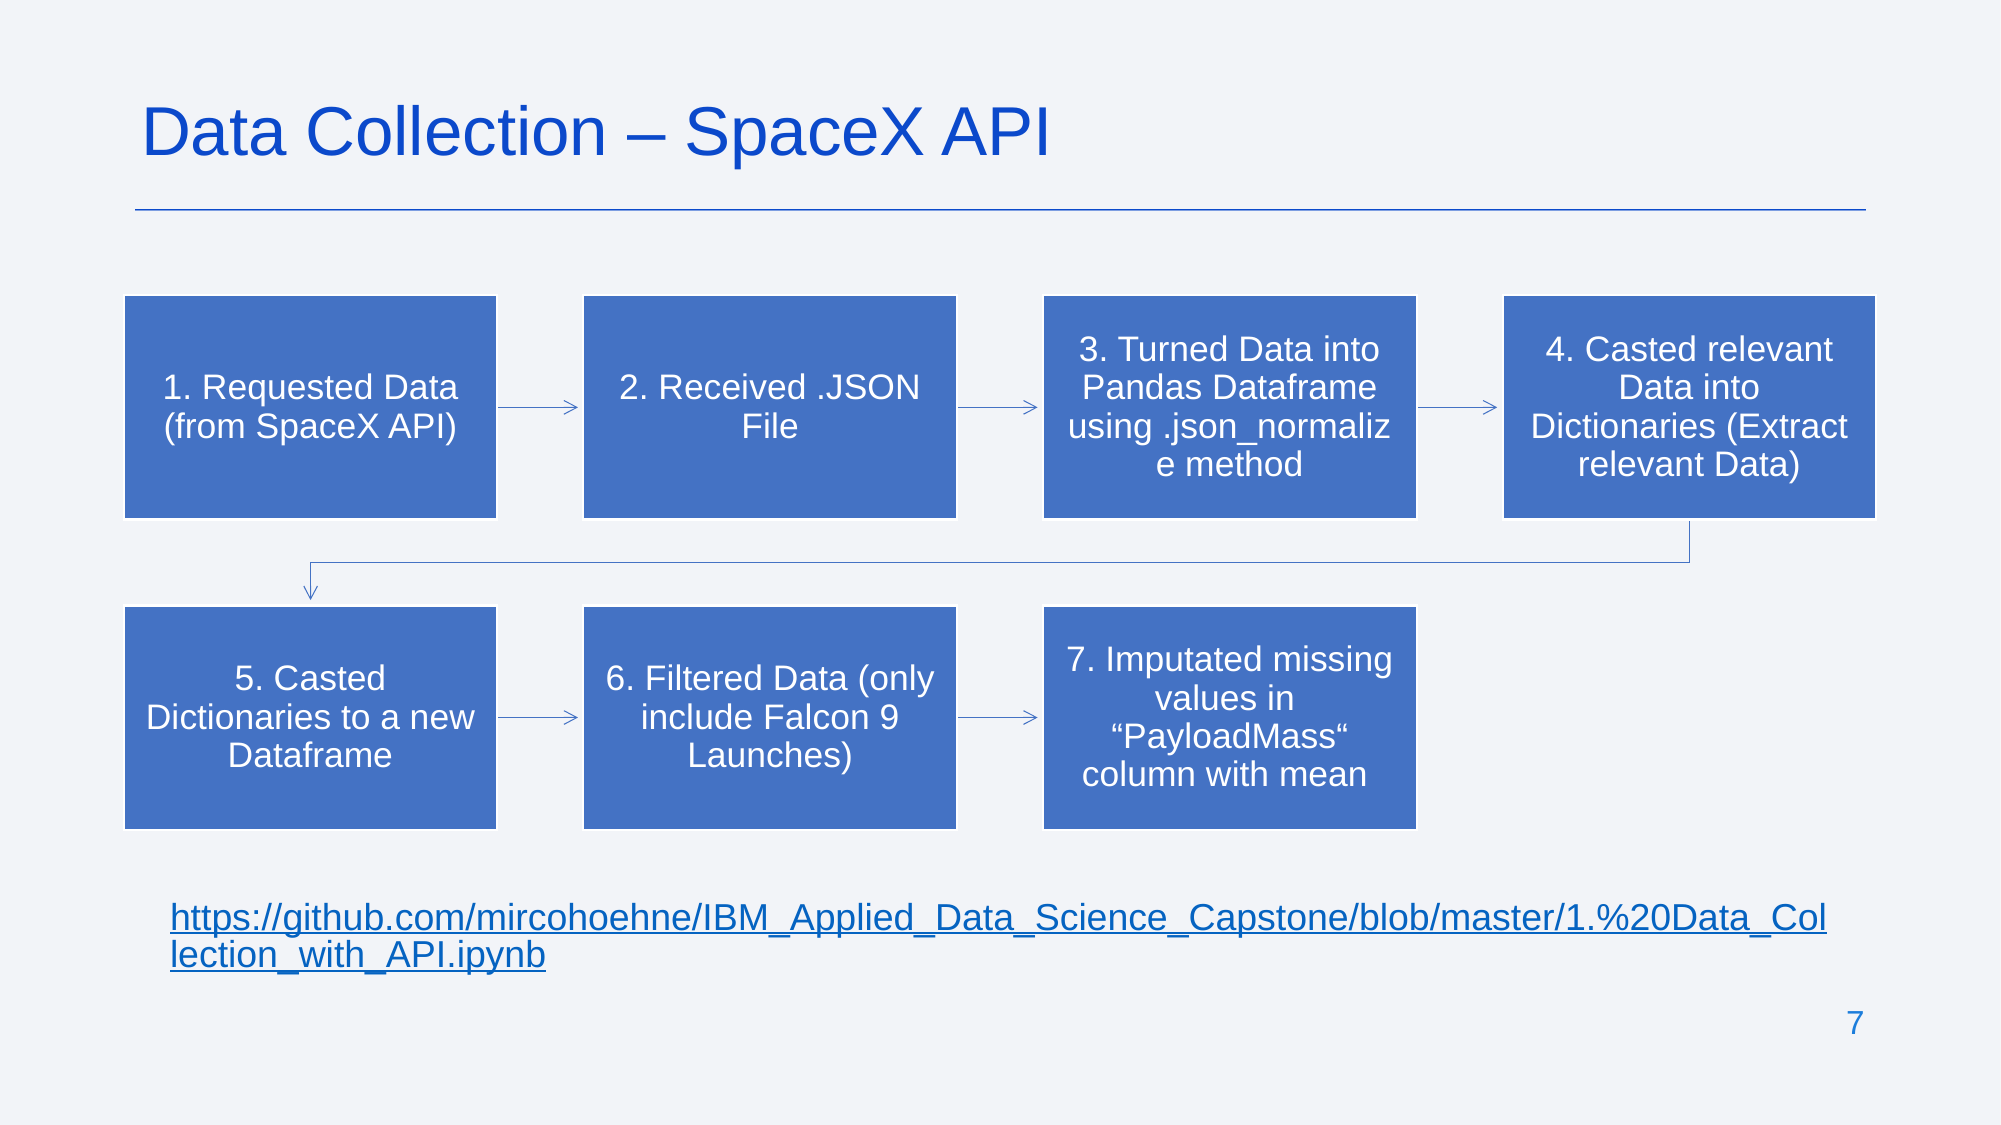

Data Collection – SpaceX API

1. Requested Data (from SpaceX API)

2. Received .JSON File

3. Turned Data into Pandas Dataframe using .json_normalize method

4. Casted relevant Data into Dictionaries (Extract relevant Data)

5. Casted Dictionaries to a new Dataframe

6. Filtered Data (only include Falcon 9 Launches)
7. Imputated missing values in
“PayloadMass“ column with mean
https://github.com/mircohoehne/IBM_Applied_Data_Science_Capstone/blob/master/1.%20Data_Collection_with_API.ipynb

7